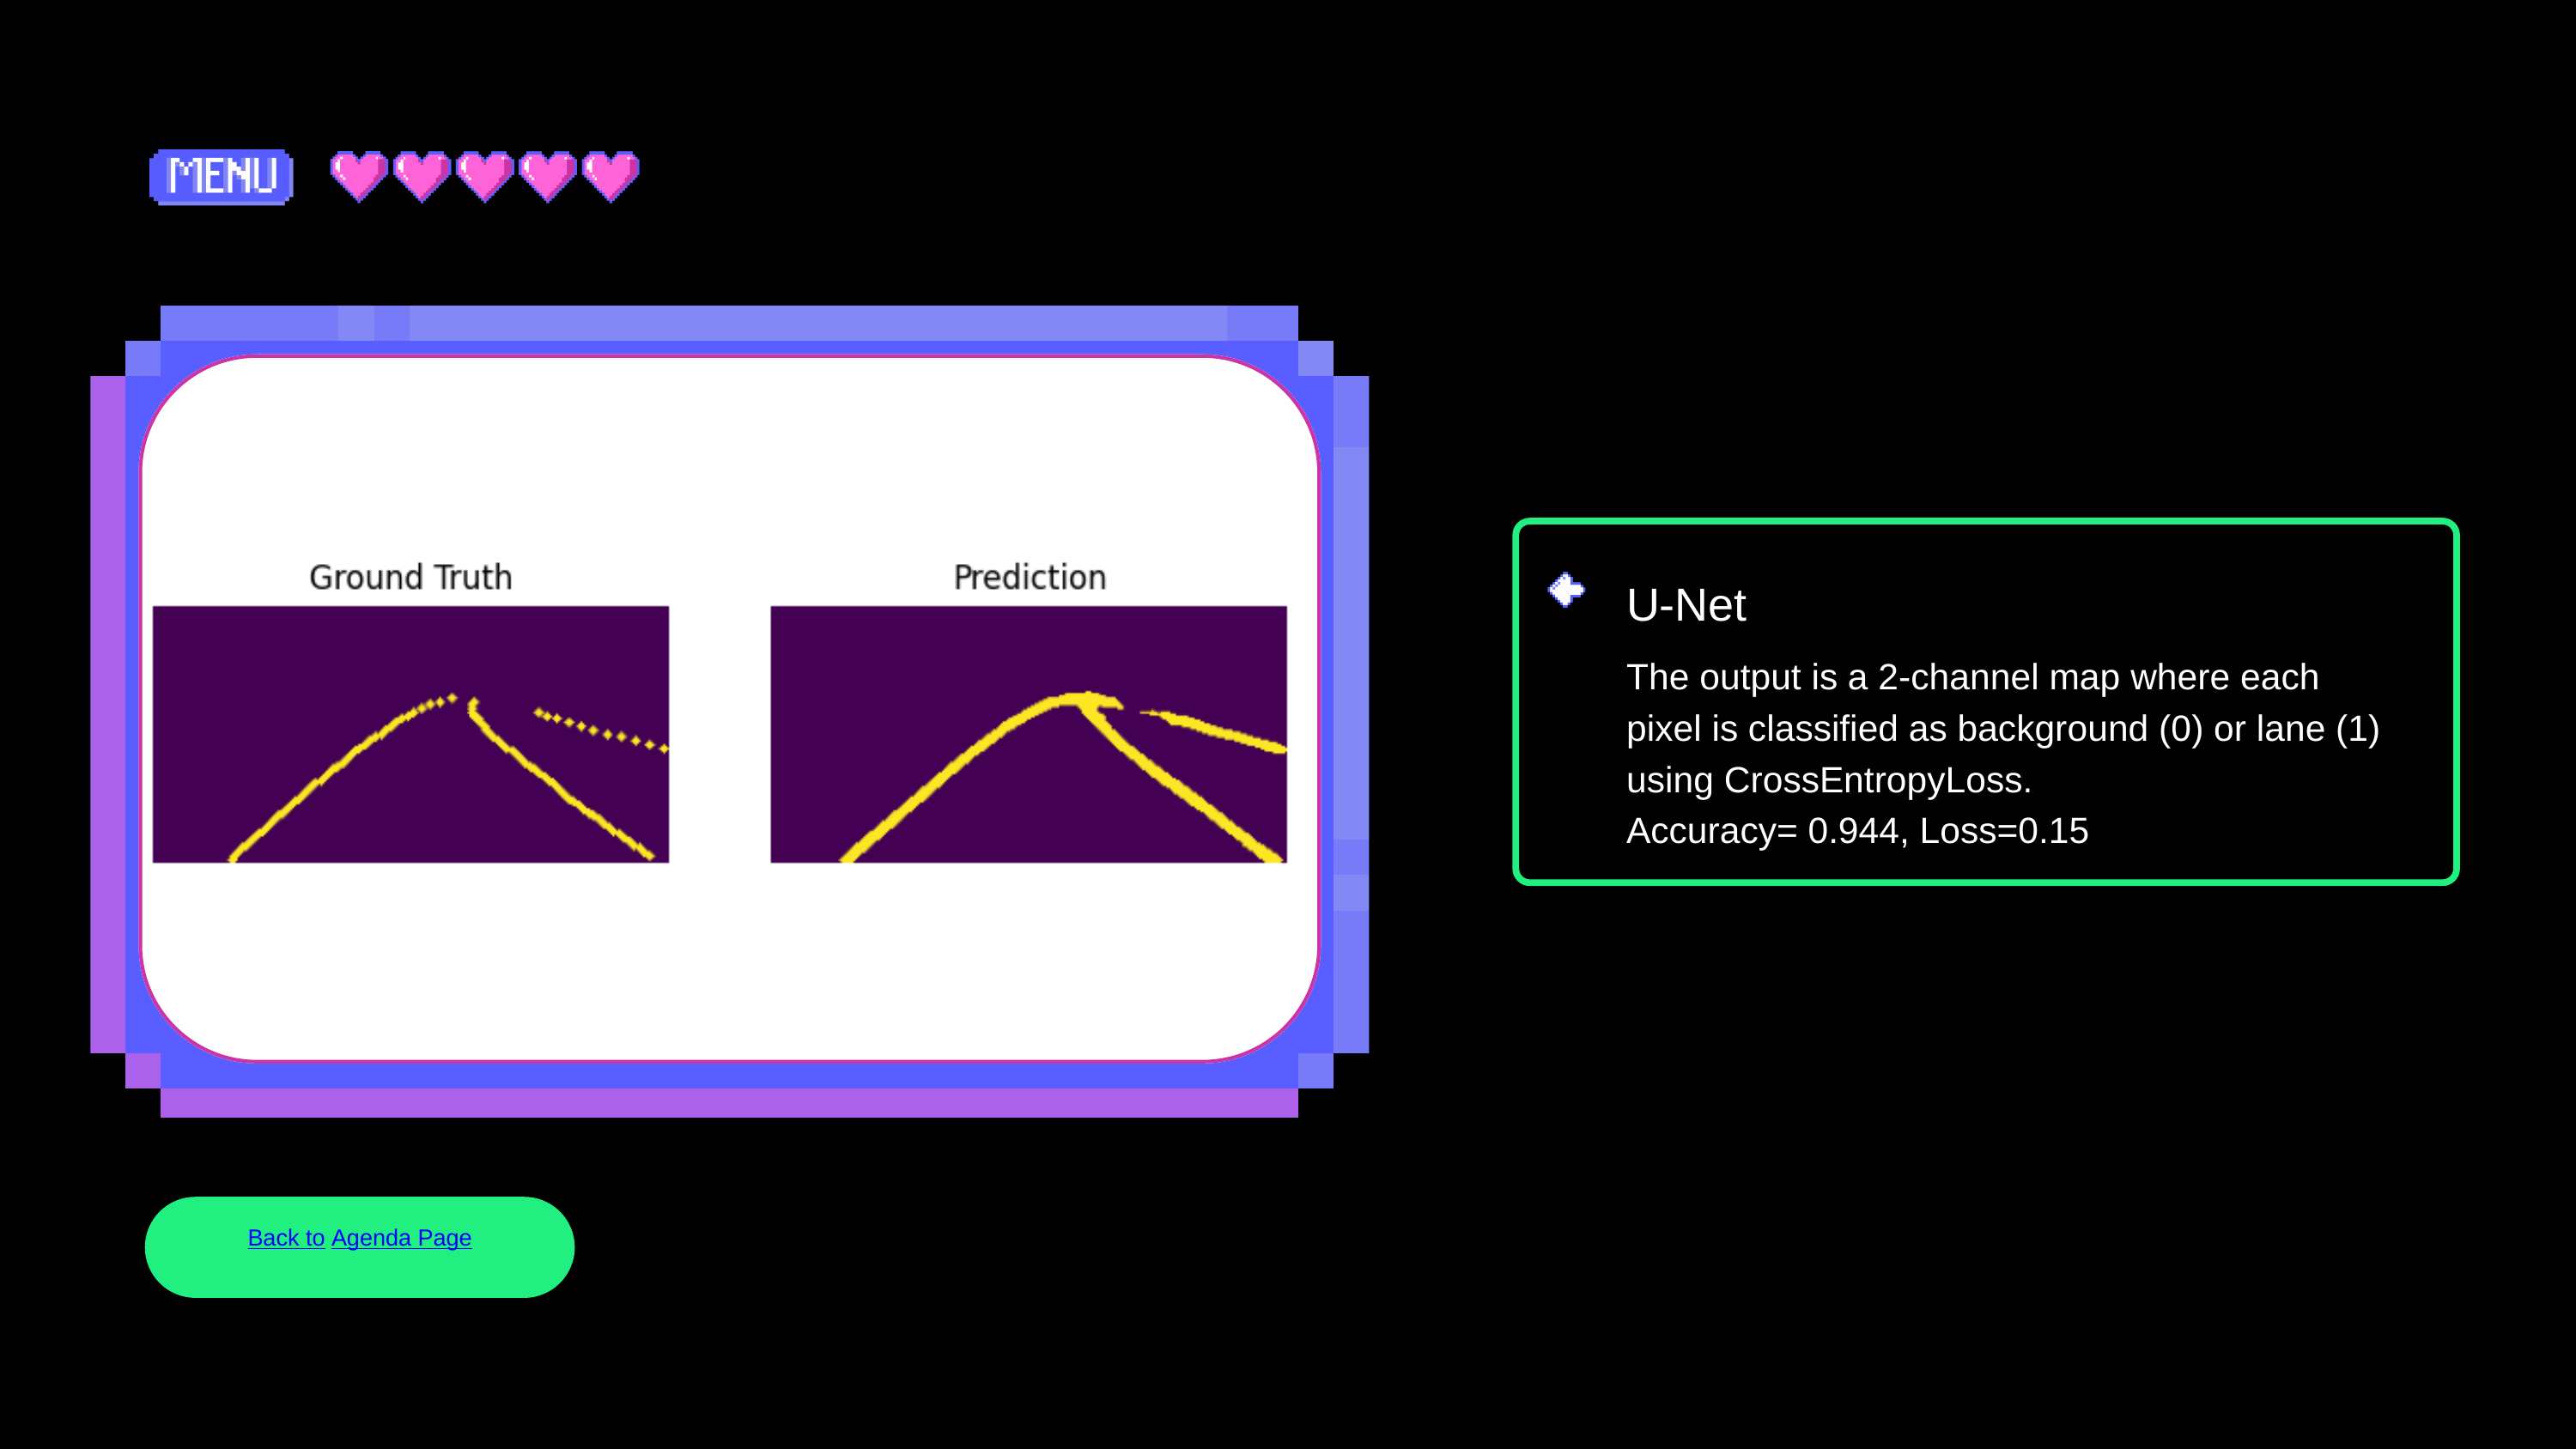

U-Net
The output is a 2-channel map where each pixel is classified as background (0) or lane (1) using CrossEntropyLoss.
Accuracy= 0.944, Loss=0.15

Back to Agenda Page